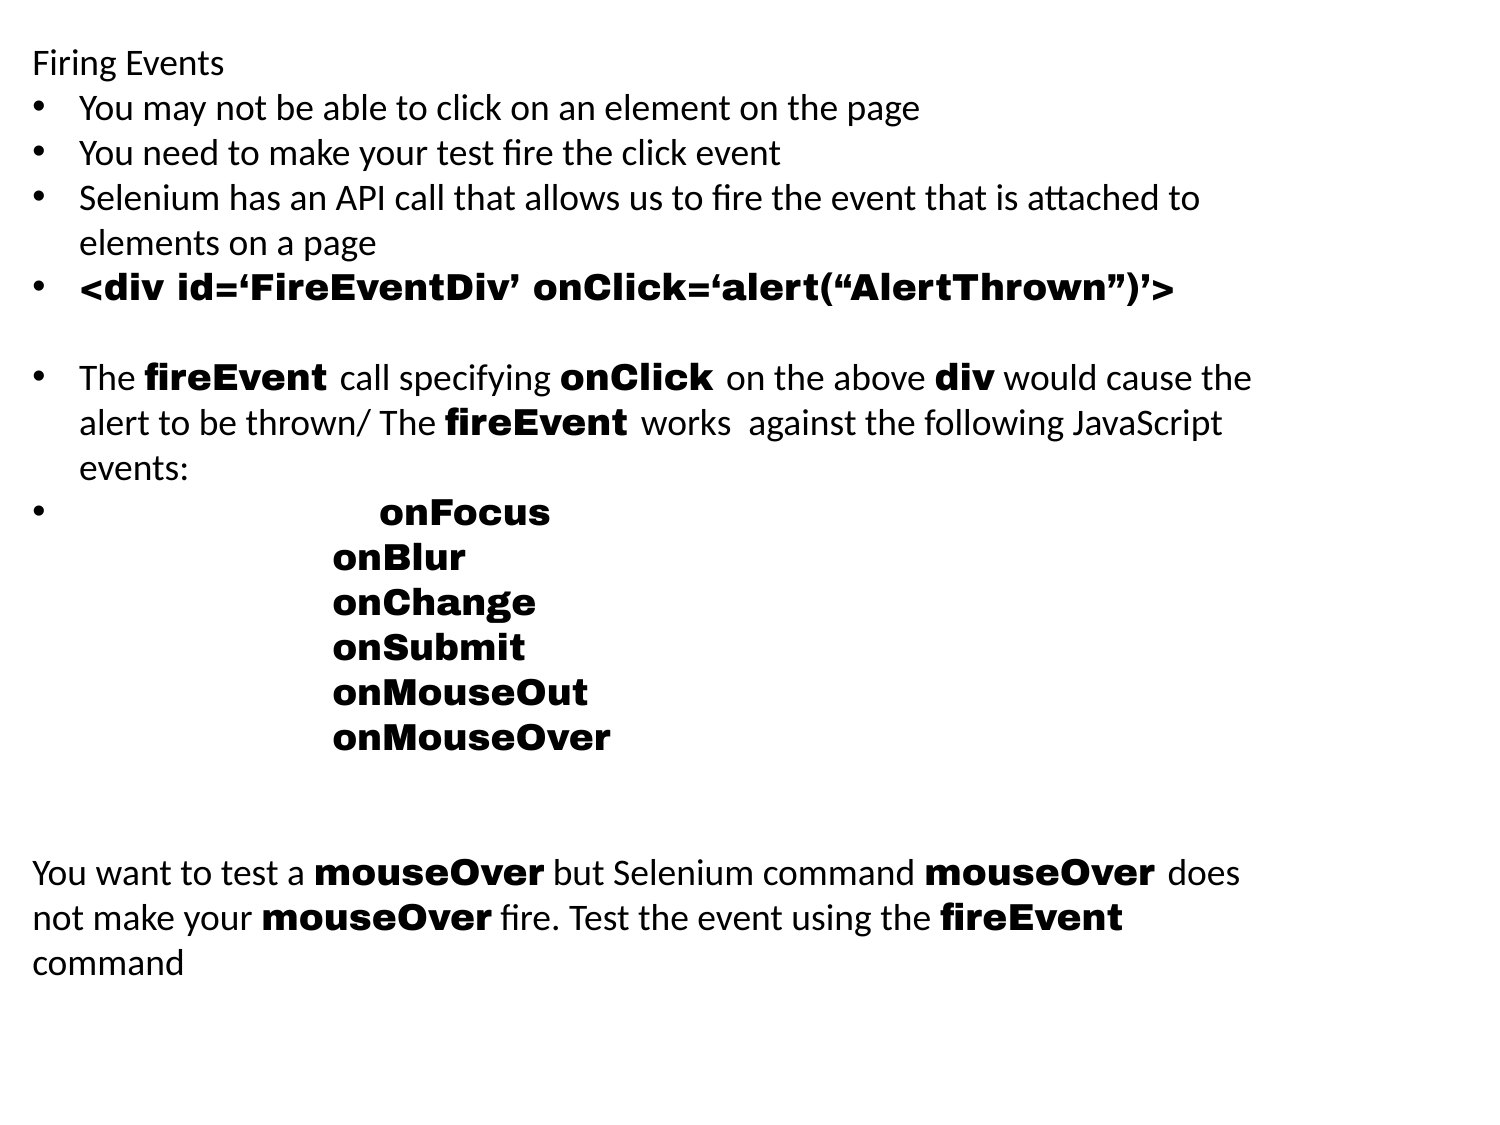

Firing Events
You may not be able to click on an element on the page
You need to make your test fire the click event
Selenium has an API call that allows us to fire the event that is attached to elements on a page
<div id=‘FireEventDiv’ onClick=‘alert(“AlertThrown”)’>

The fireEvent call specifying onClick on the above div would cause the alert to be thrown/ The fireEvent works  against the following JavaScript events:
 		onFocus
onBlur
onChange
onSubmit
onMouseOut
onMouseOver

You want to test a mouseOver but Selenium command mouseOver does not make your mouseOver fire. Test the event using the fireEvent command